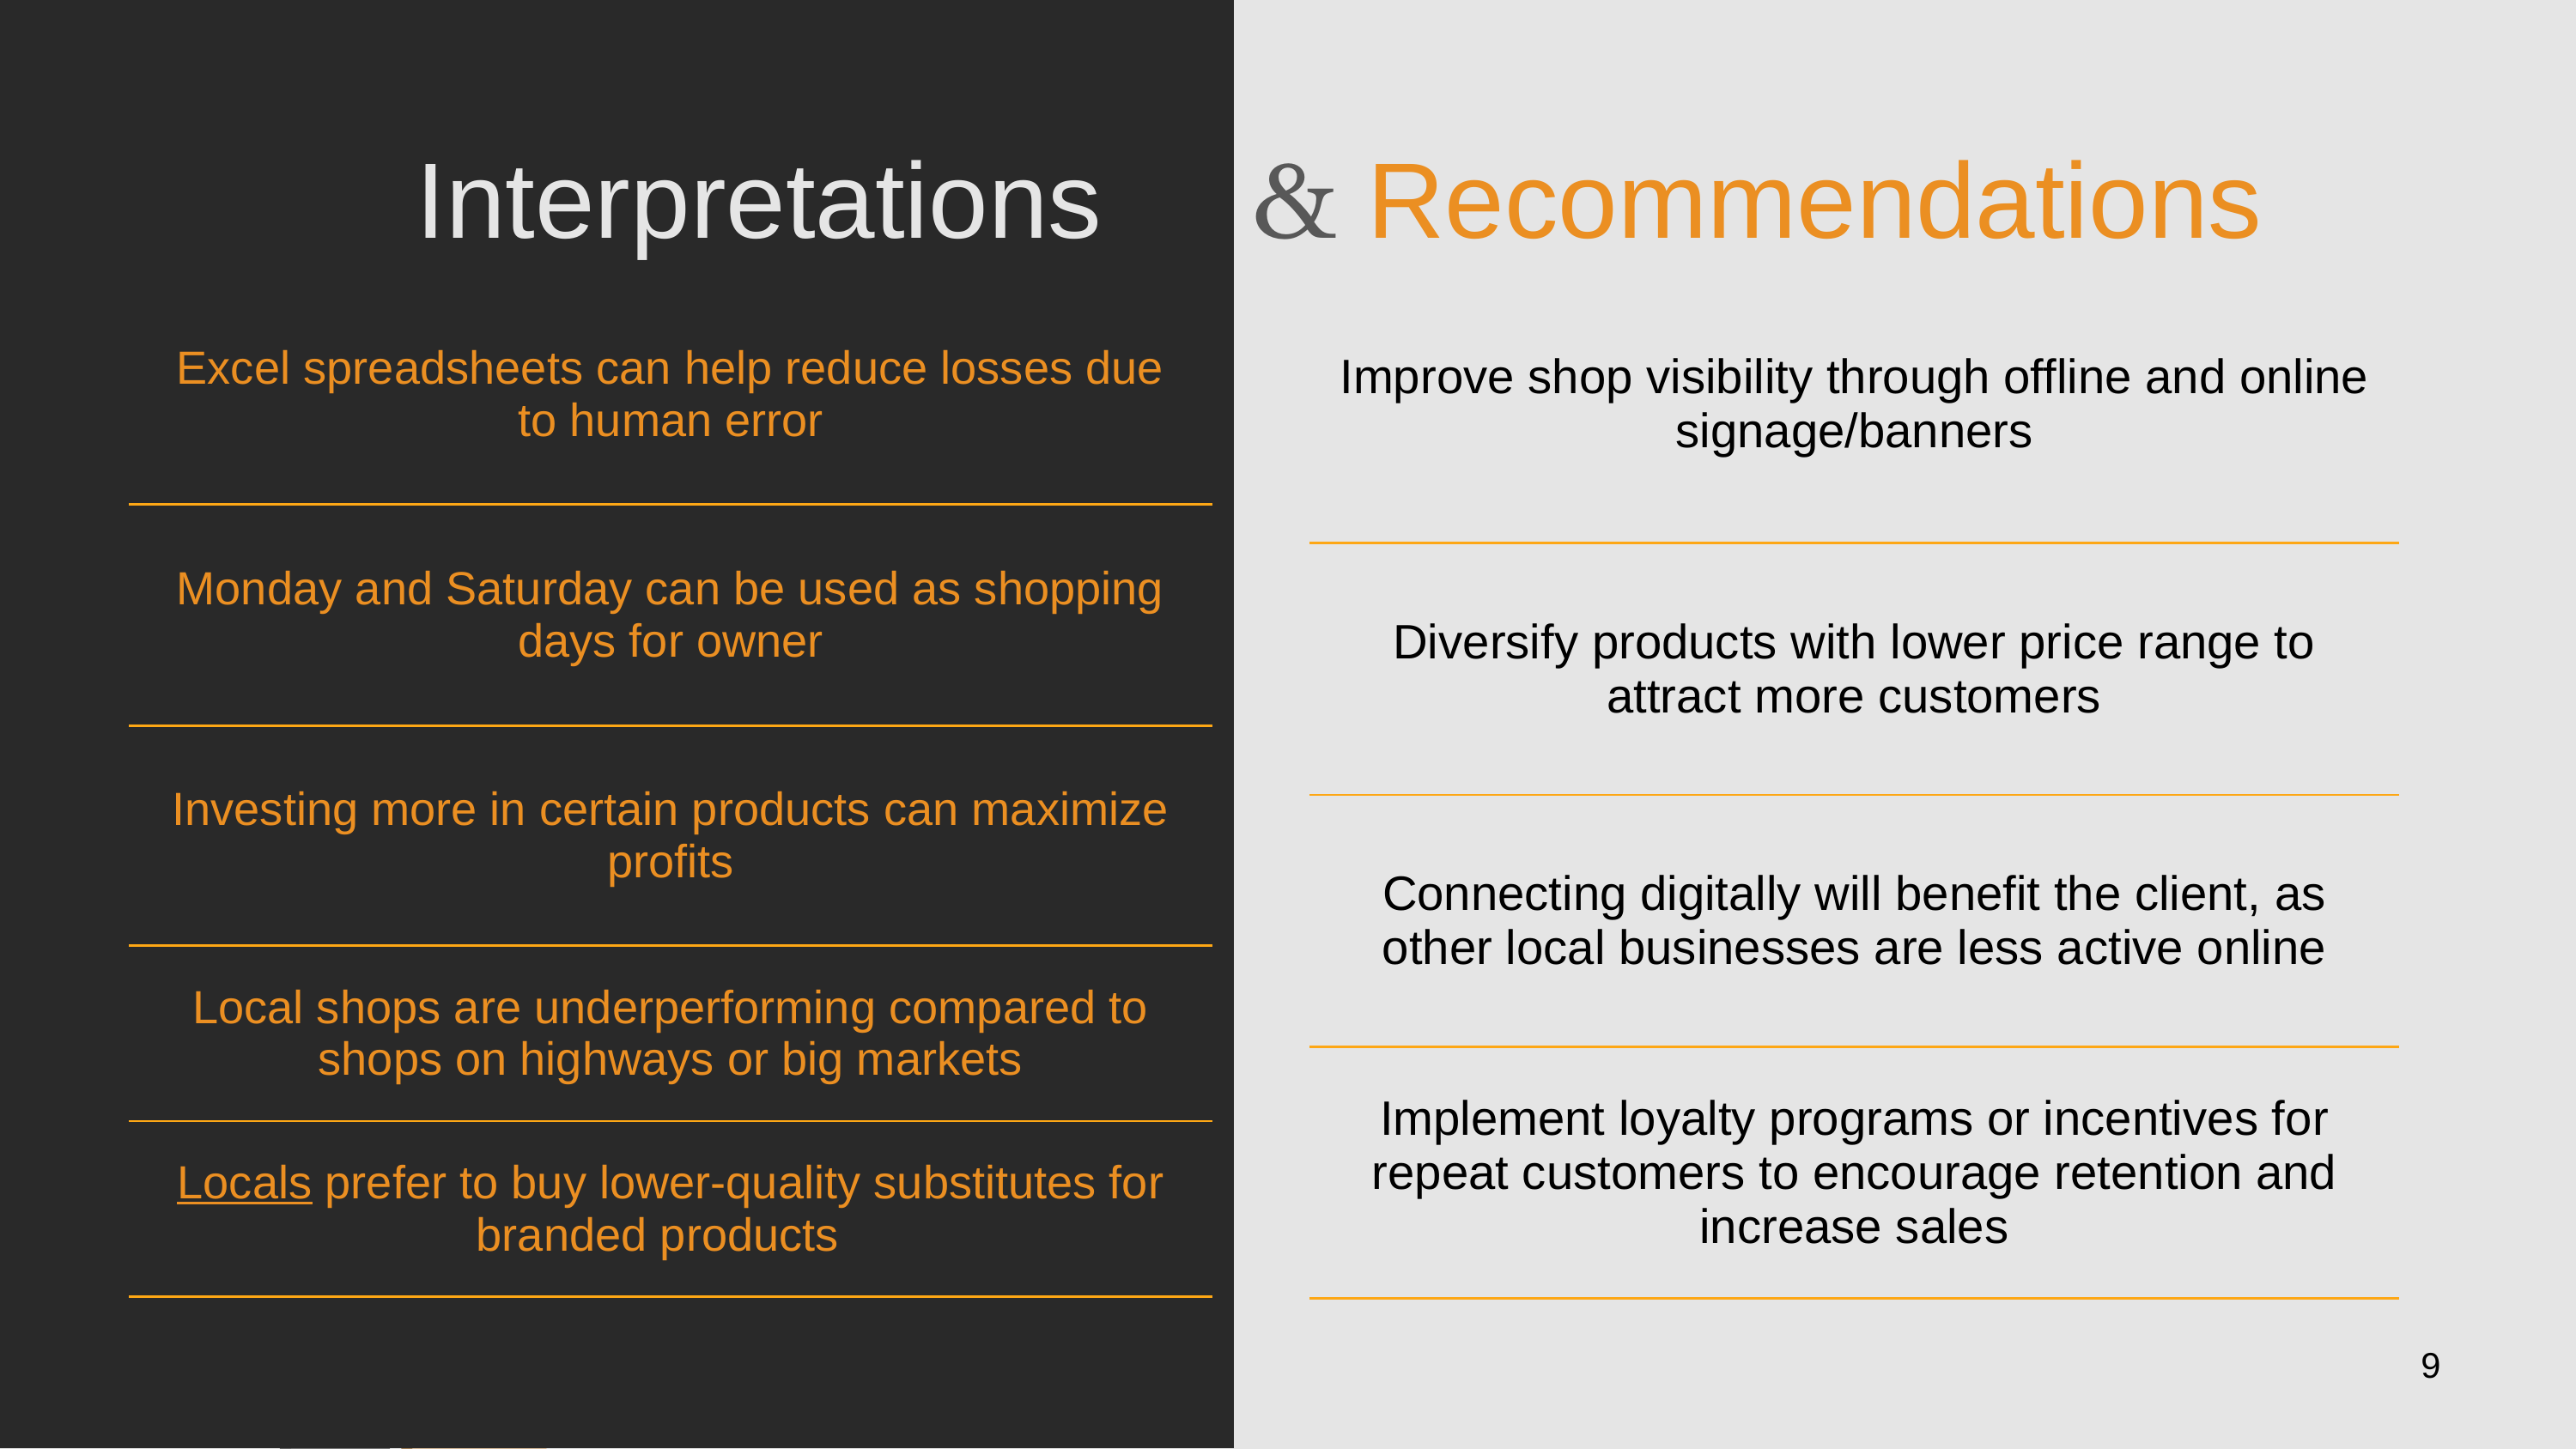

Interpretations     & Recommendations
| Excel spreadsheets can help reduce losses due to human error |
| --- |
| Monday and Saturday can be used as shopping days for owner |
| Investing more in certain products can maximize profits |
| Local shops are underperforming compared to shops on highways or big markets |
| Locals prefer to buy lower-quality substitutes for branded products |
| Improve shop visibility through offline and online signage/banners |
| --- |
| Diversify products with lower price range to attract more customers |
| Connecting digitally will benefit the client, as other local businesses are less active online |
| Implement loyalty programs or incentives for repeat customers to encourage retention and increase sales |
9